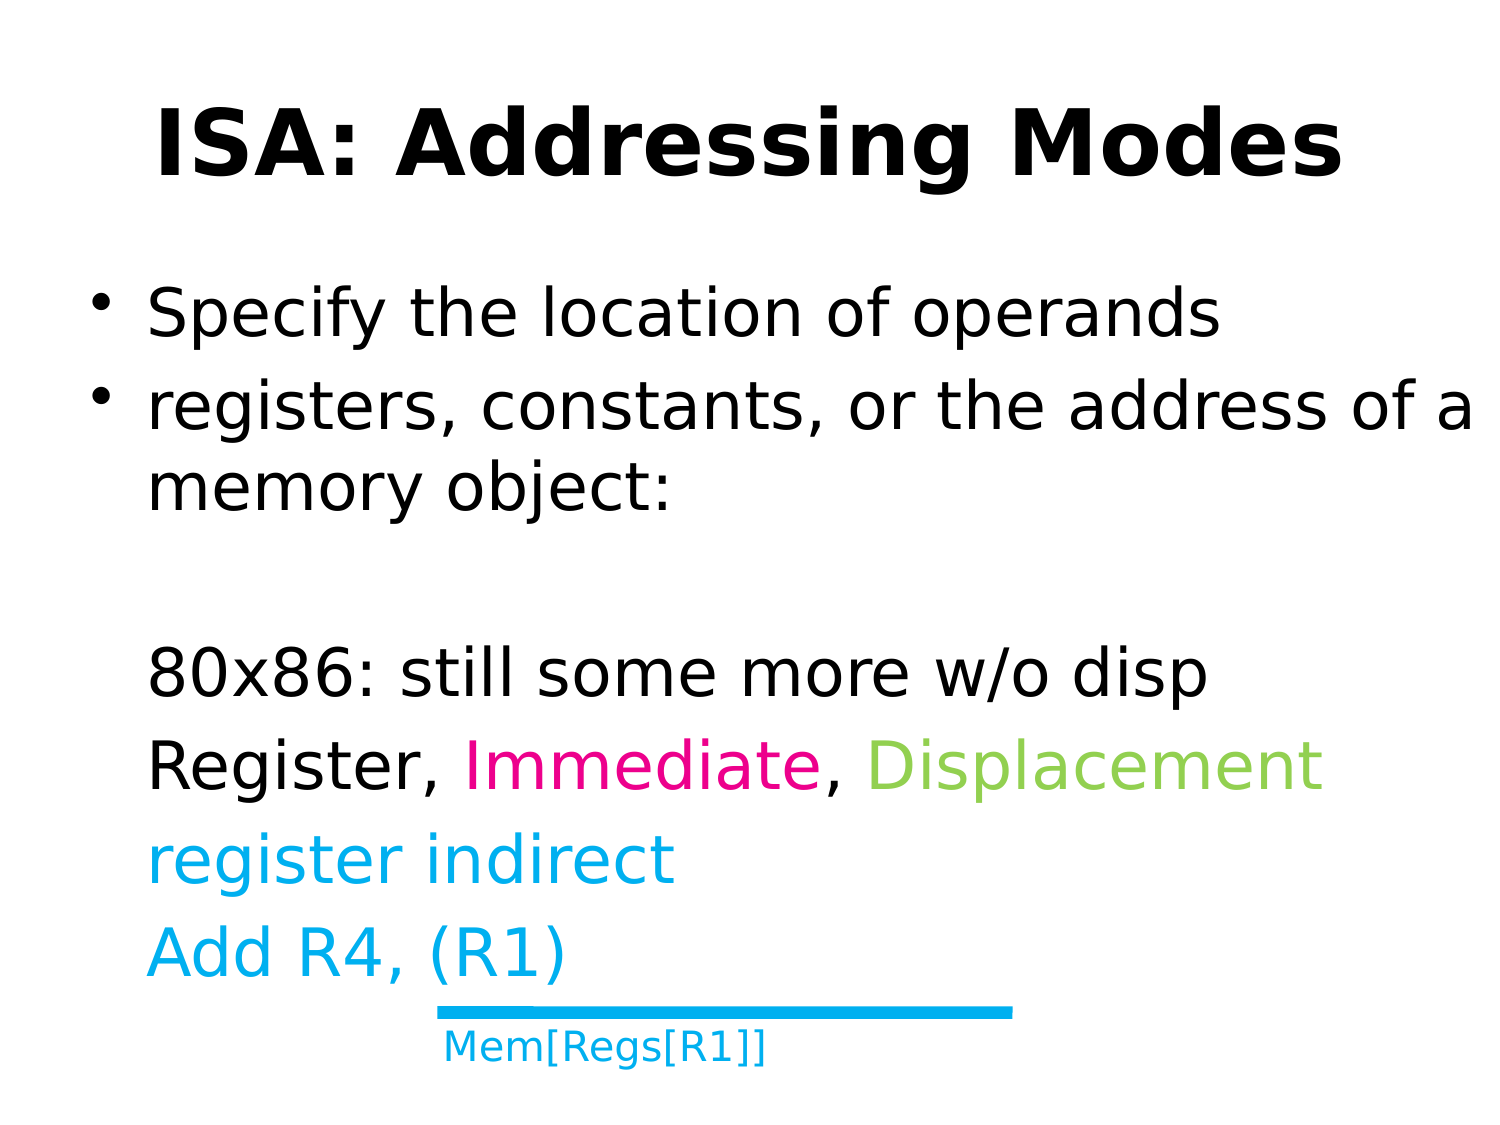

# ISA: Addressing Modes
Specify the location of operands
registers, constants, or the address of a memory object:

	80x86: still some more w/o disp
	Register, Immediate, Displacement
	register indirect
	Add R4, (R1)
Mem[Regs[R1]]